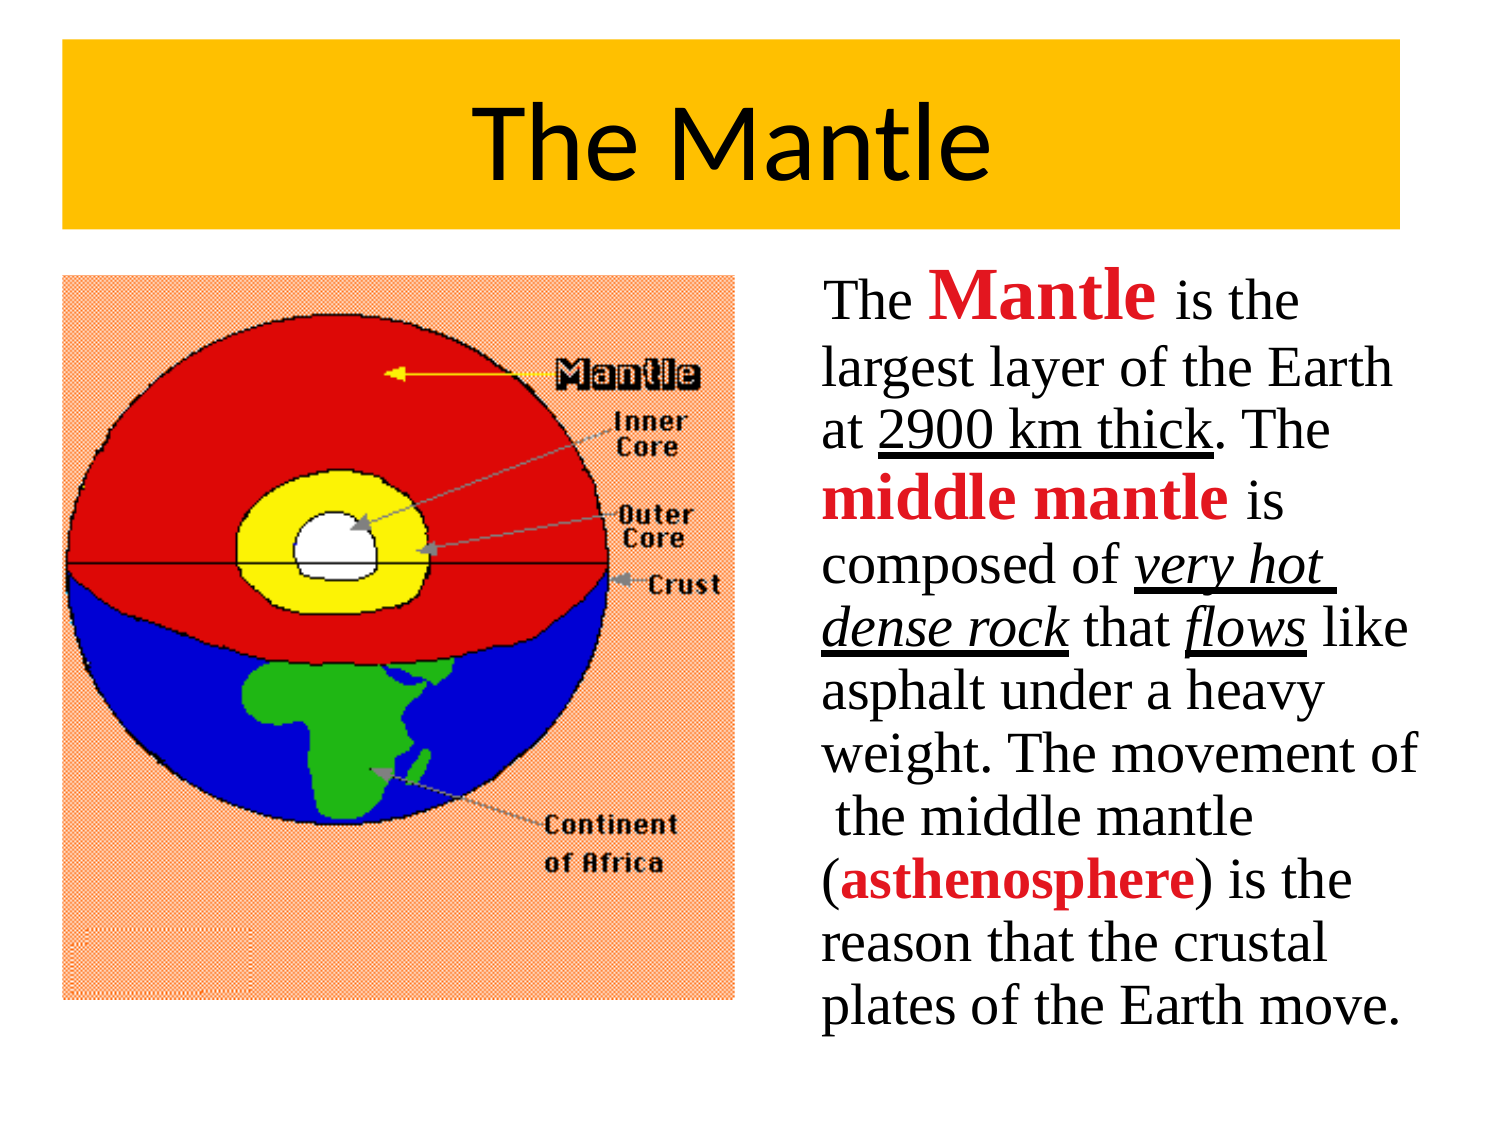

# The Mantle
The Mantle is the  largest layer of the Earth  at 2900 km thick. The  middle mantle is  composed of very hot  dense rock that flows like  asphalt under a heavy  weight. The movement of  the middle mantle  (asthenosphere) is the  reason that the crustal  plates of the Earth move.